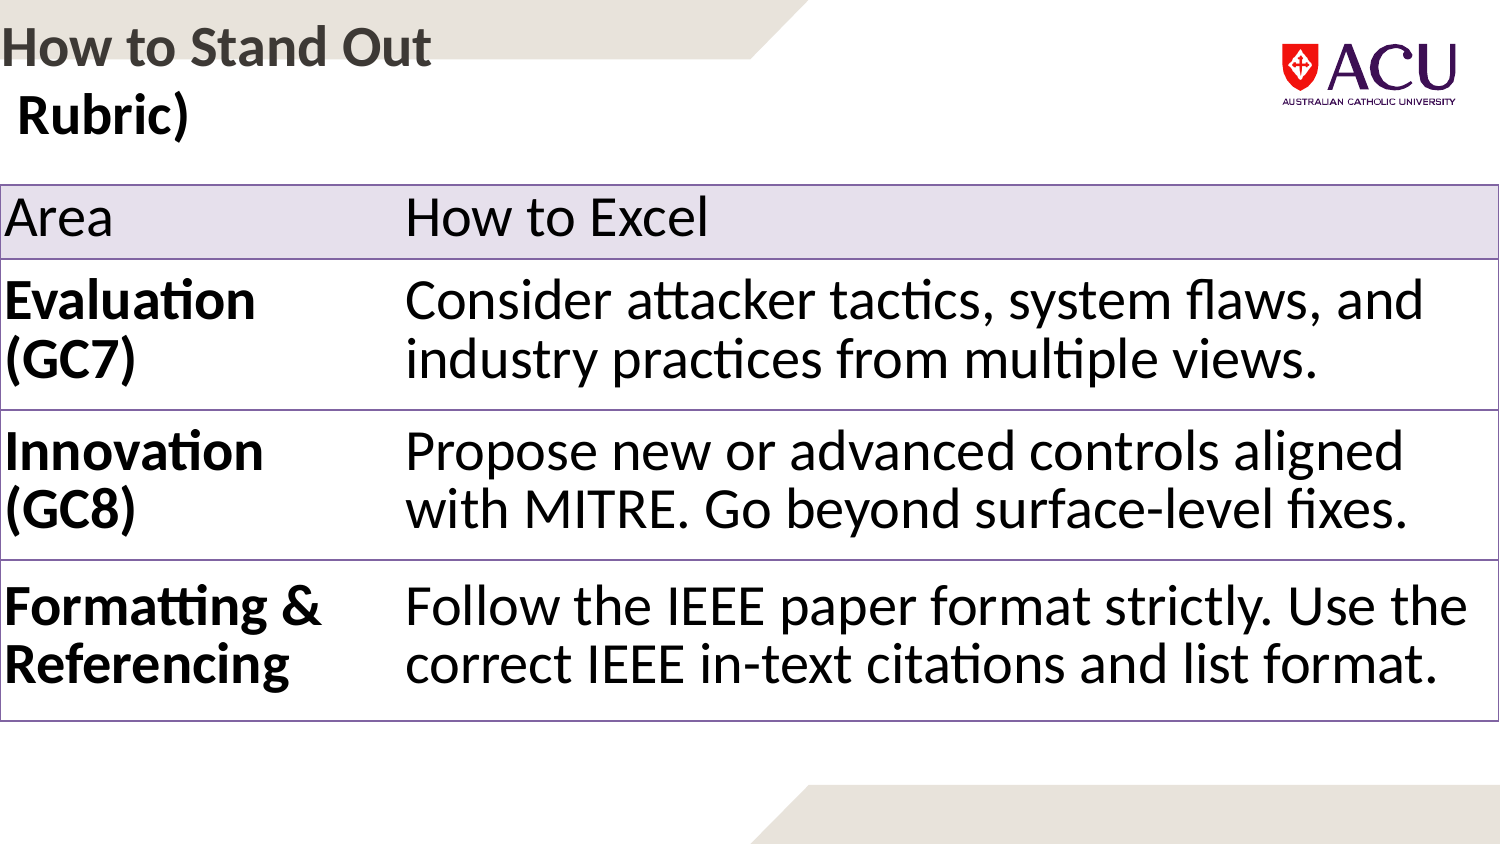

How to Stand Out
Rubric)
| Area | How to Excel |
| --- | --- |
| Evaluation (GC7) | Consider attacker tactics, system flaws, and industry practices from multiple views. |
| Innovation (GC8) | Propose new or advanced controls aligned with MITRE. Go beyond surface-level fixes. |
| Formatting & Referencing | Follow the IEEE paper format strictly. Use the correct IEEE in-text citations and list format. |